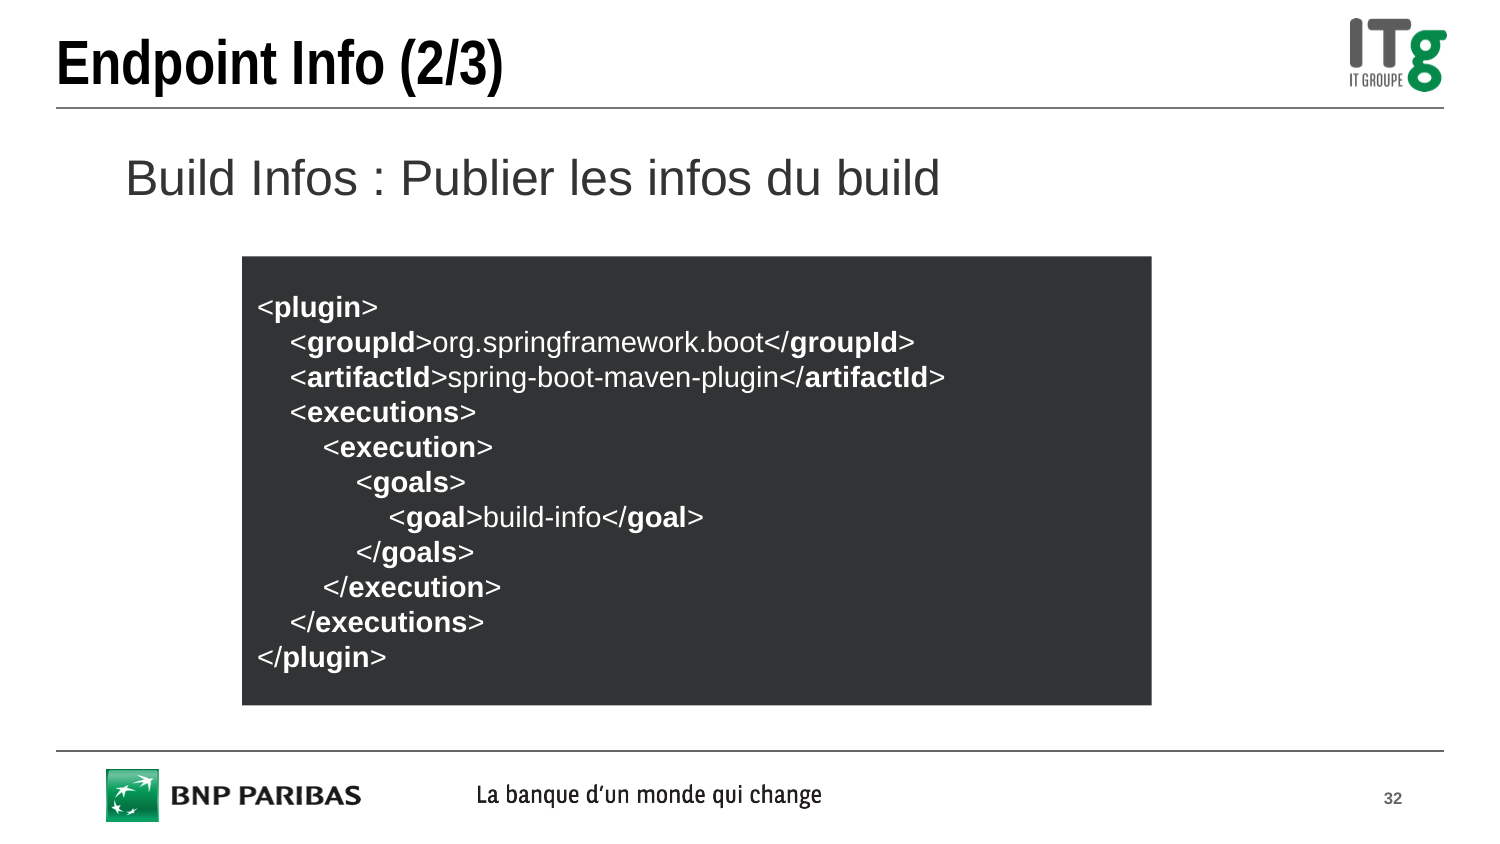

# Endpoint Info (2/3)
 Build Infos : Publier les infos du build

<plugin>
    <groupId>org.springframework.boot</groupId>
    <artifactId>spring-boot-maven-plugin</artifactId>
    <executions>
        <execution>
            <goals>
                <goal>build-info</goal>
            </goals>
        </execution>
    </executions>
</plugin>
32